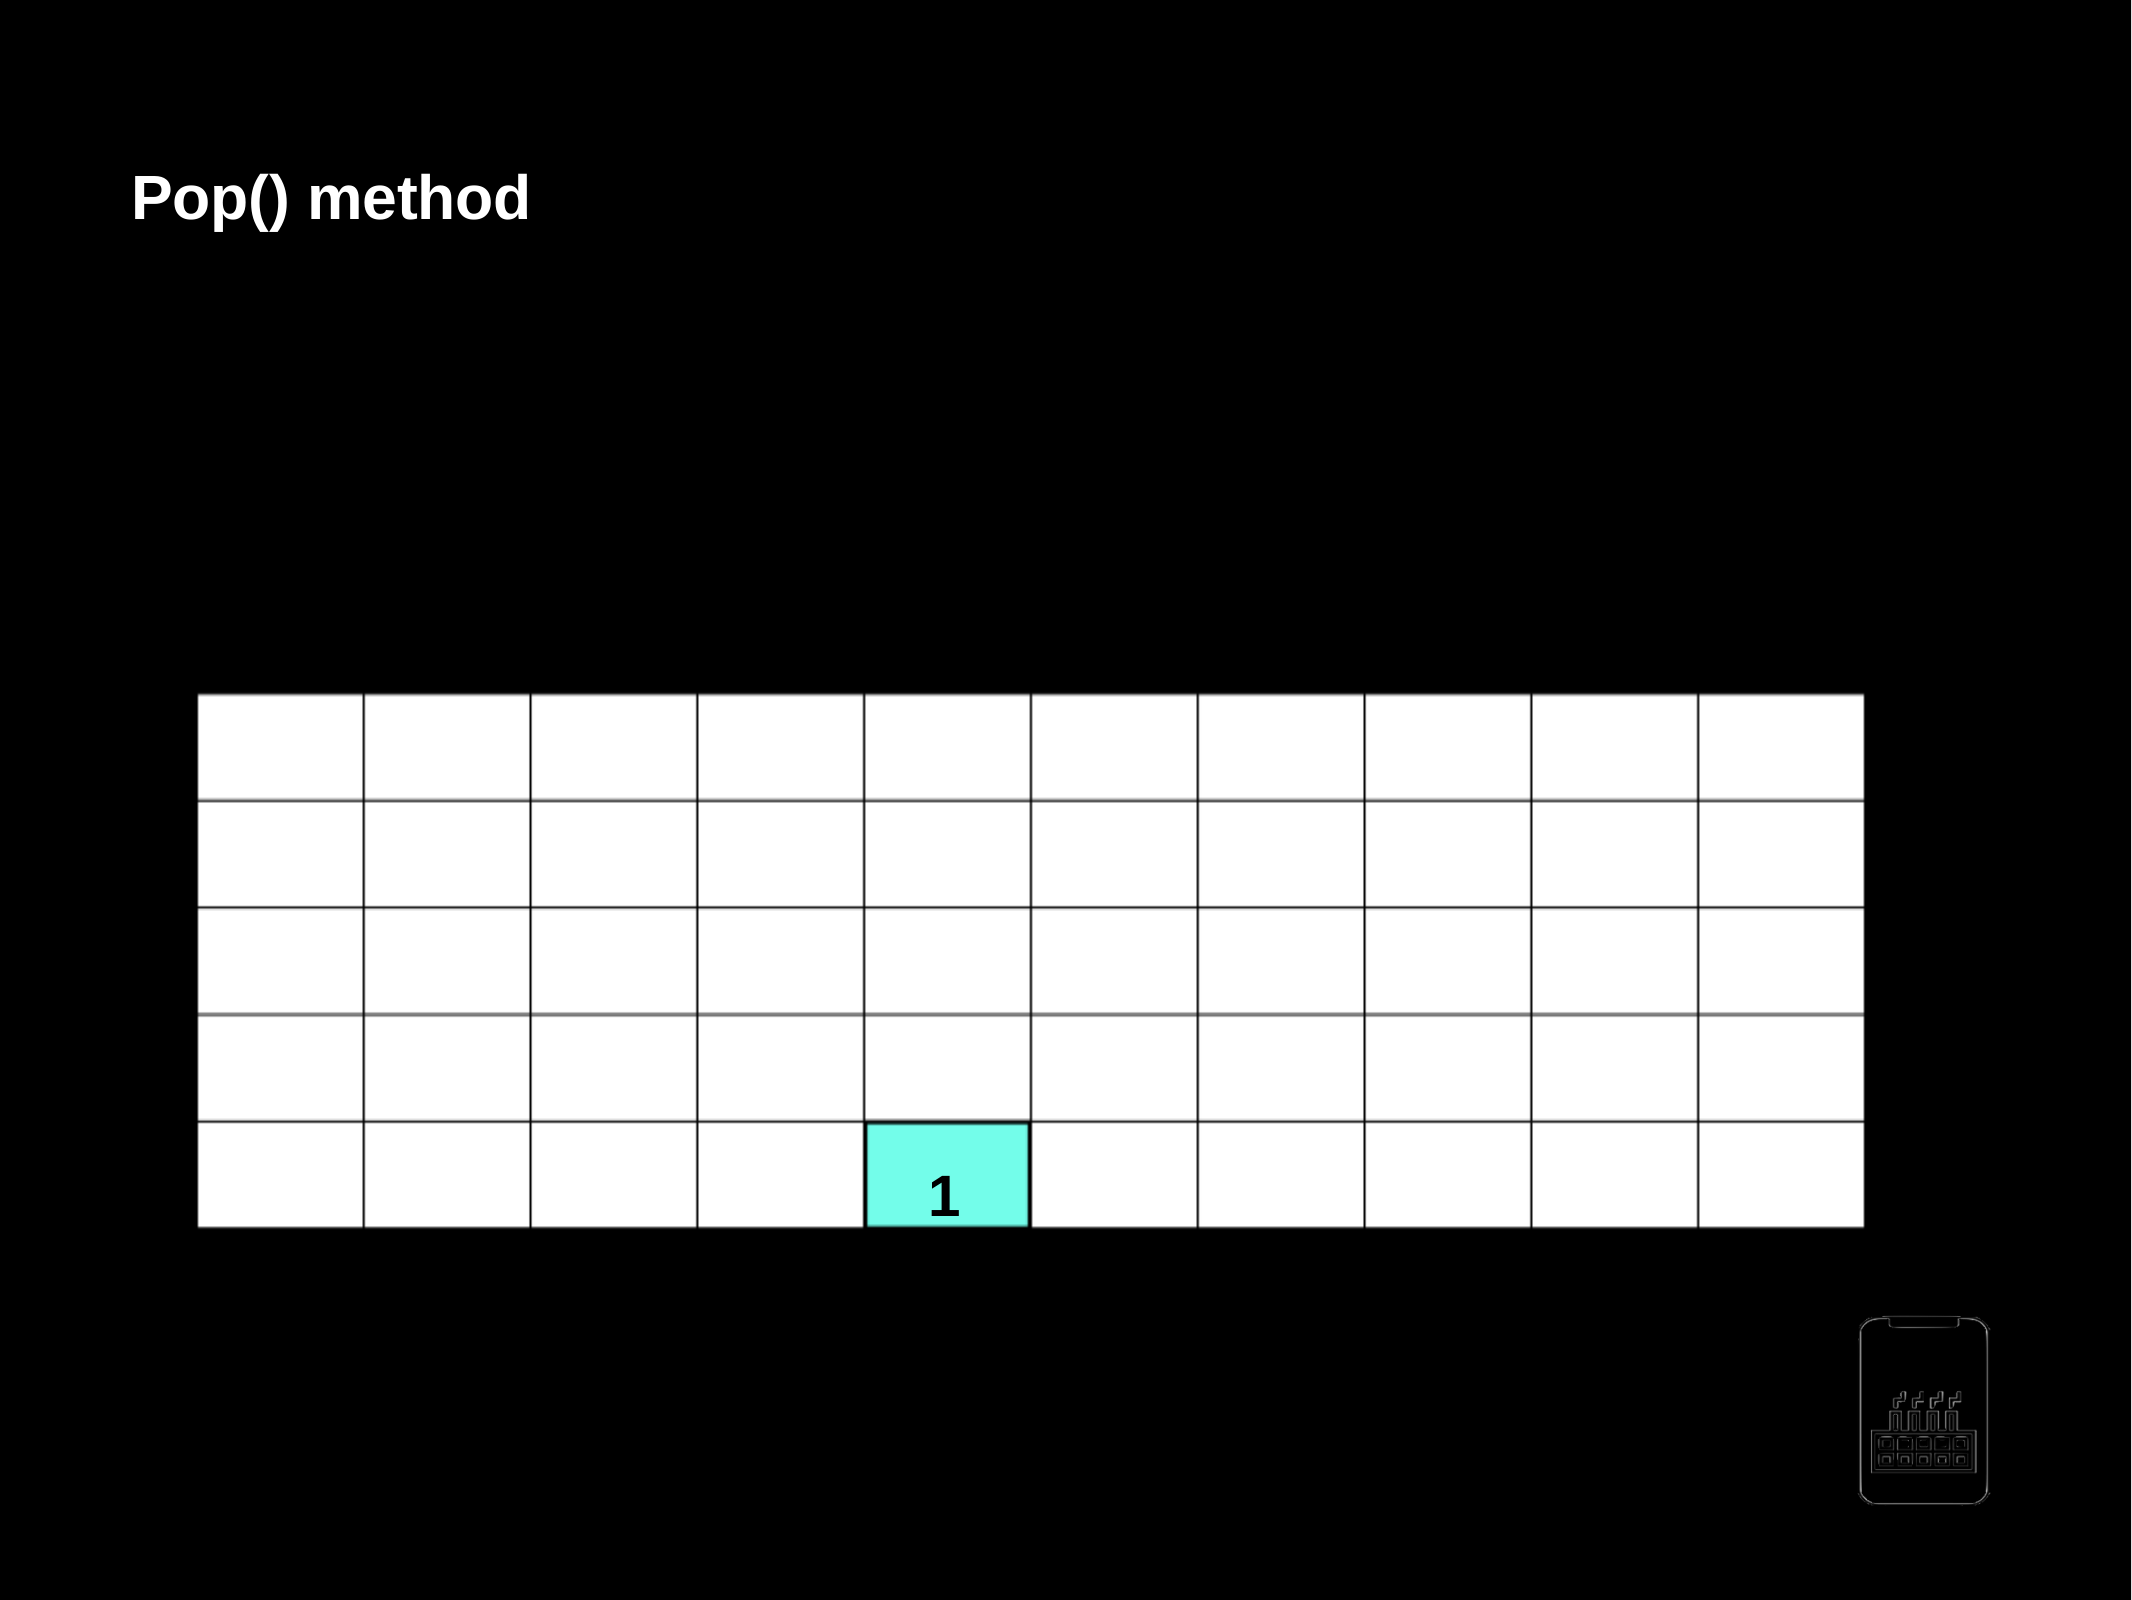

Pop() method
customStack =[1]]

customStack.pop()
1

1

AppMillers
www.appmillers.com